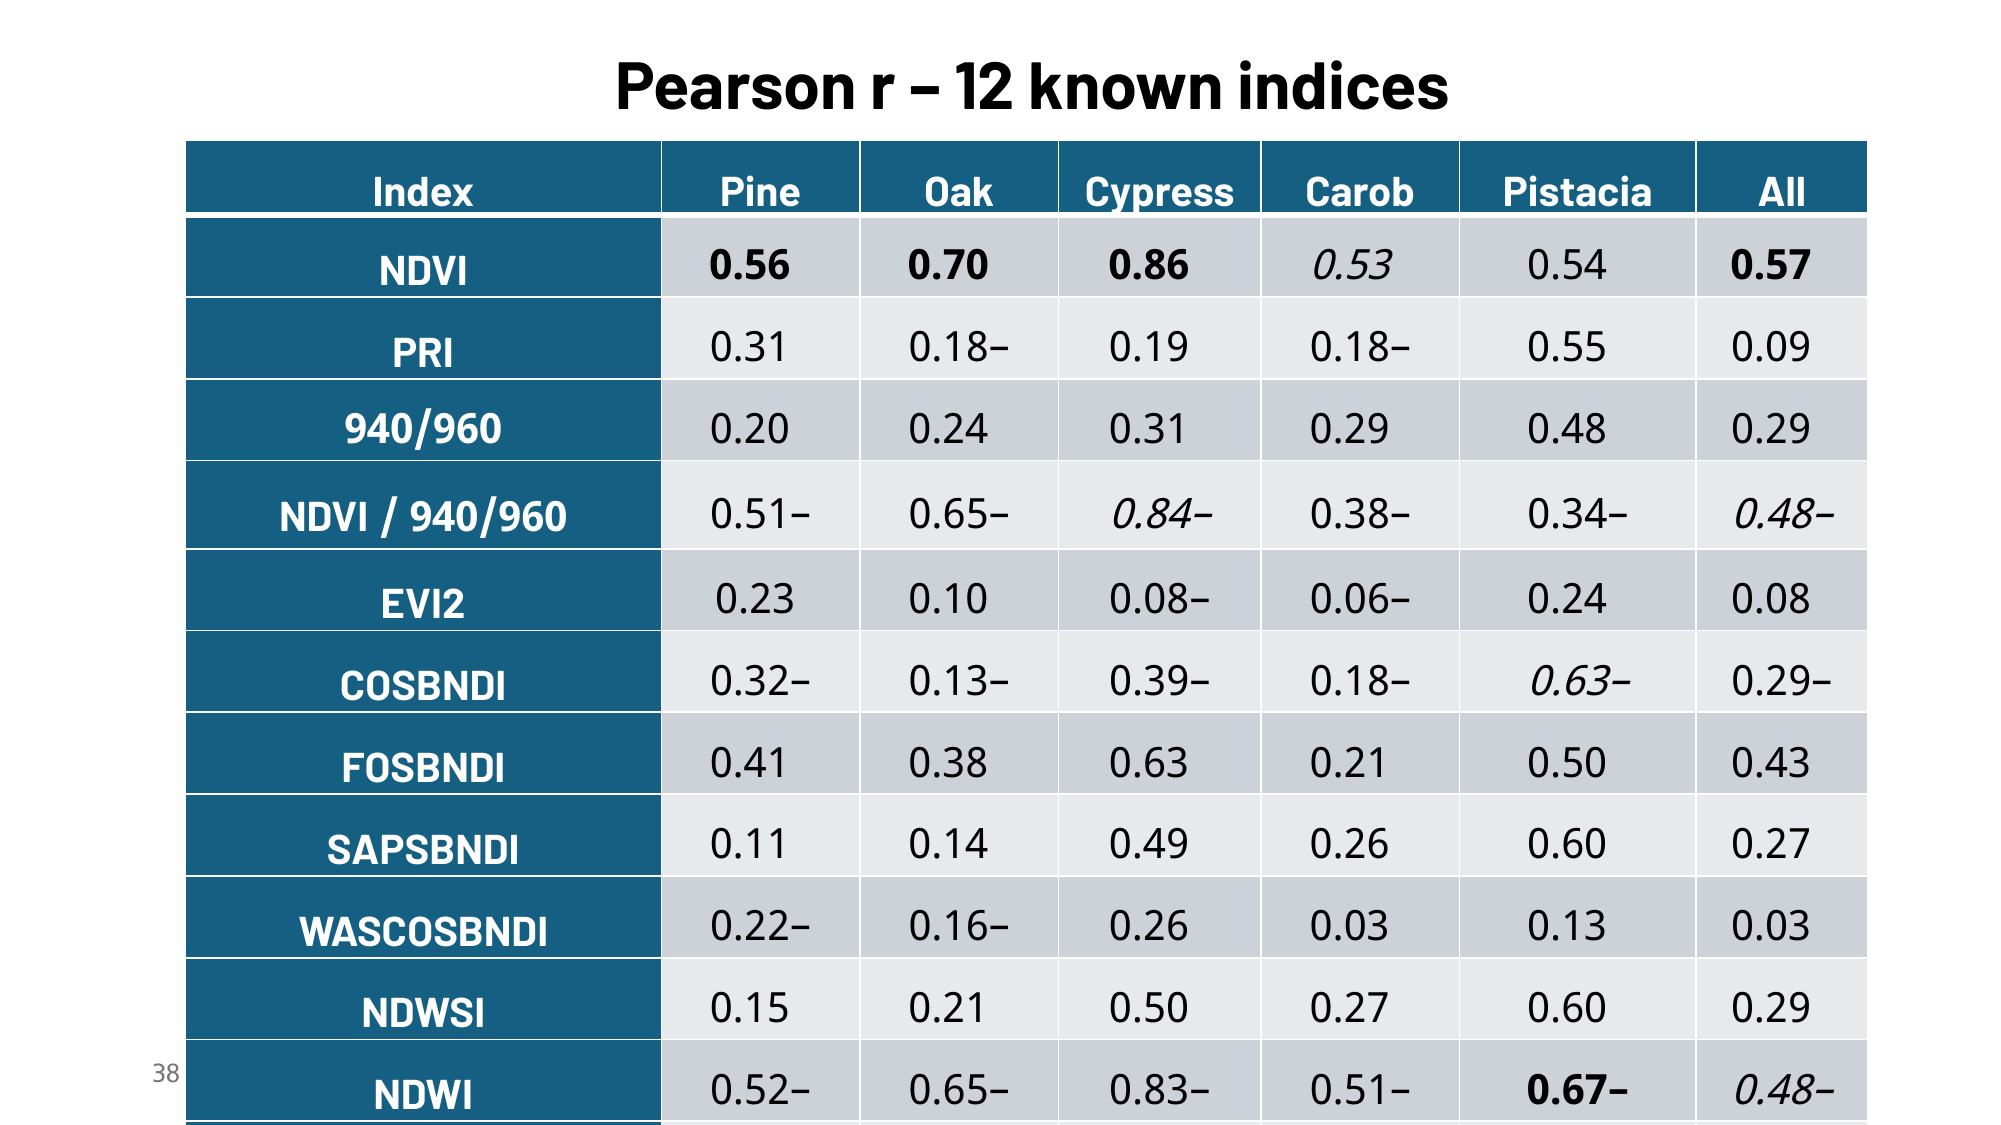

Pearson r – 12 known indices
| Index | Pine | Oak | Cypress | Carob | Pistacia | All |
| --- | --- | --- | --- | --- | --- | --- |
| NDVI | 0.56 | 0.70 | 0.86 | 0.53 | 0.54 | 0.57 |
| PRI | 0.31 | –0.18 | 0.19 | –0.18 | 0.55 | 0.09 |
| 940/960 | 0.20 | 0.24 | 0.31 | 0.29 | 0.48 | 0.29 |
| 940/960 / NDVI | –0.51 | –0.65 | –0.84 | –0.38 | –0.34 | –0.48 |
| EVI2 | 0.23 | 0.10 | –0.08 | –0.06 | 0.24 | 0.08 |
| COSBNDI | –0.32 | –0.13 | –0.39 | –0.18 | –0.63 | –0.29 |
| FOSBNDI | 0.41 | 0.38 | 0.63 | 0.21 | 0.50 | 0.43 |
| SAPSBNDI | 0.11 | 0.14 | 0.49 | 0.26 | 0.60 | 0.27 |
| WASCOSBNDI | –0.22 | –0.16 | 0.26 | 0.03 | 0.13 | 0.03 |
| NDWSI | 0.15 | 0.21 | 0.50 | 0.27 | 0.60 | 0.29 |
| NDWI | –0.52 | –0.65 | –0.83 | –0.51 | –0.67 | –0.48 |
| WI | –0.21 | –0.27 | –0.48 | –0.26 | –0.60 | –0.31 |
| NDSI (680/750) | 0.55 | 0.69 | 0.86 | 0.54 | 0.60 | 0.57 |

38